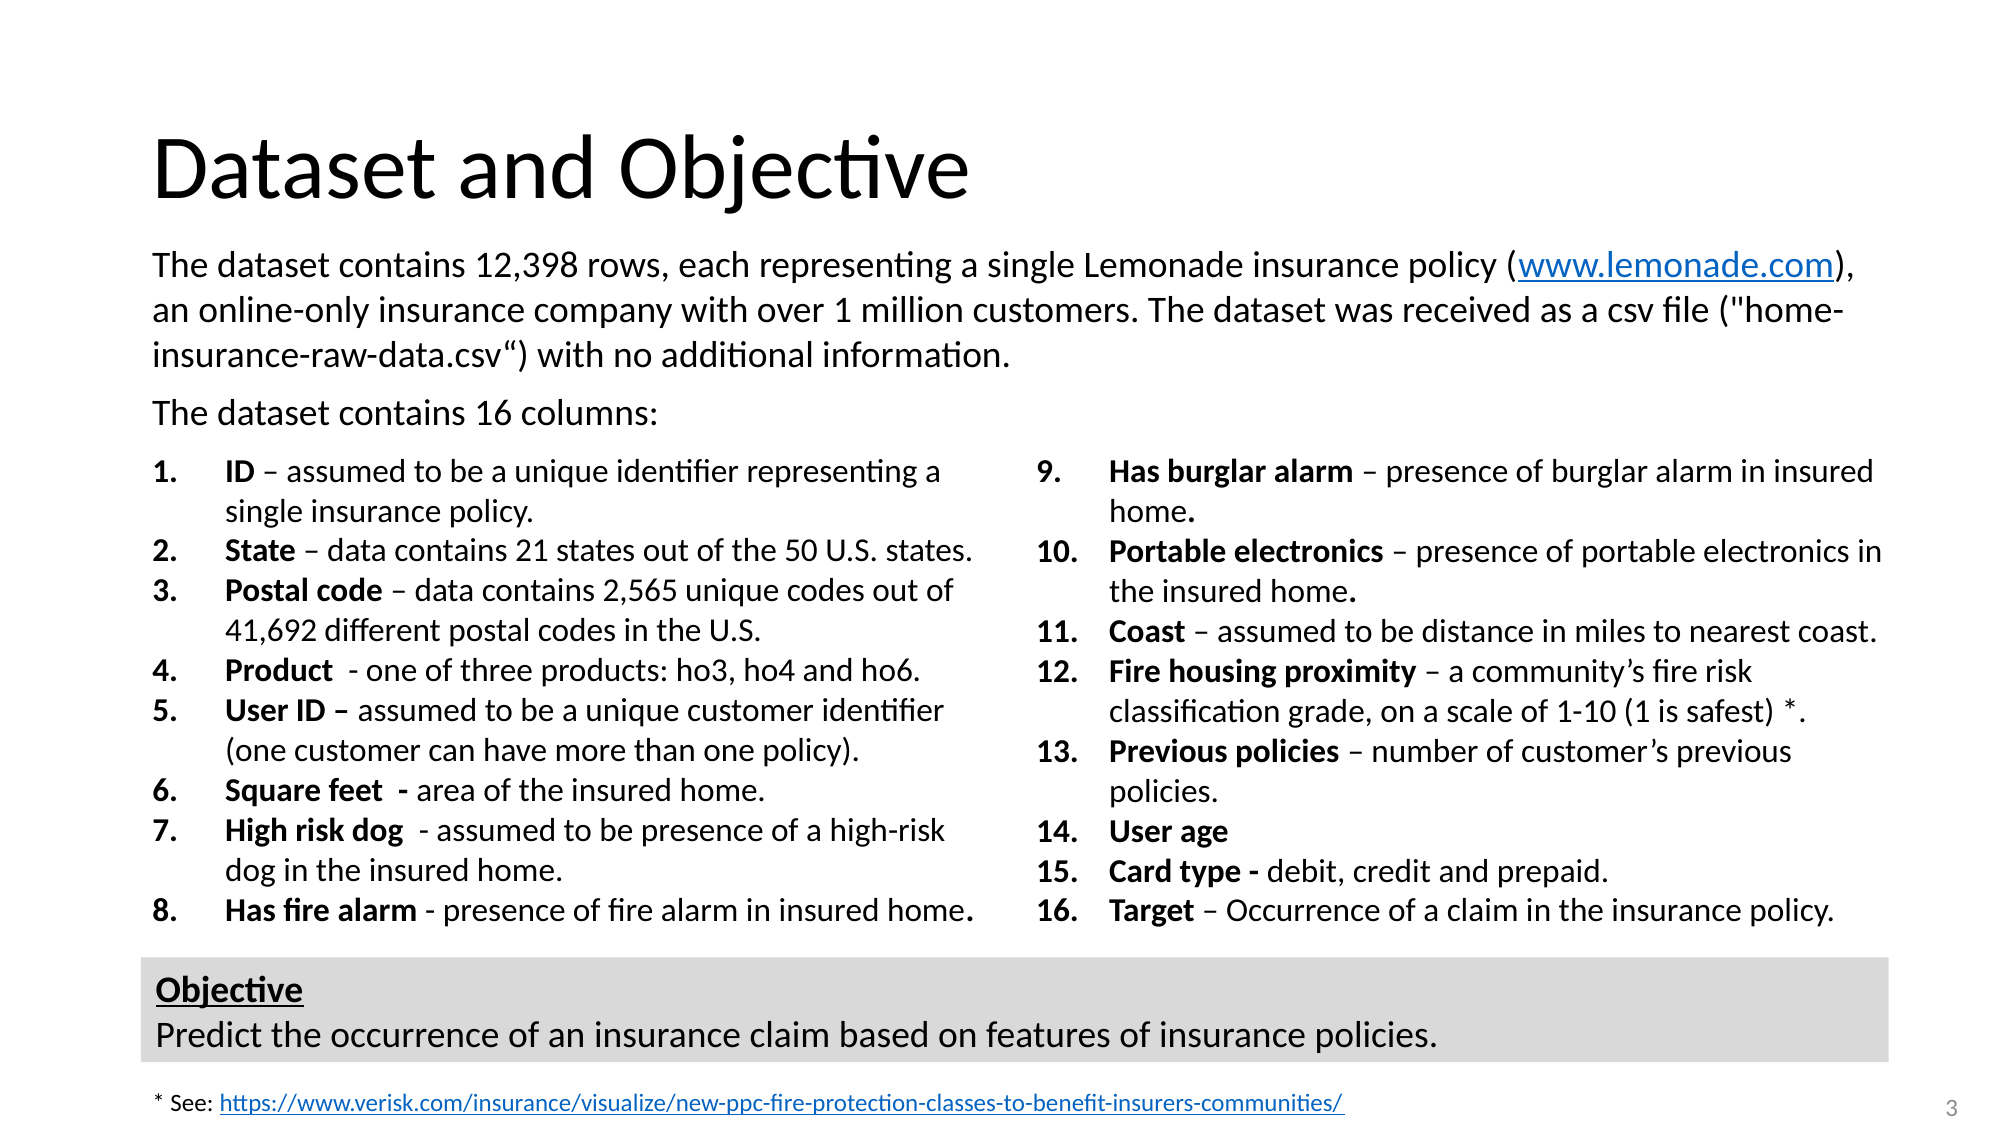

# Dataset and Objective
The dataset contains 12,398 rows, each representing a single Lemonade insurance policy (www.lemonade.com), an online-only insurance company with over 1 million customers. The dataset was received as a csv file ("home-insurance-raw-data.csv“) with no additional information.

The dataset contains 16 columns:
ID – assumed to be a unique identifier representing a single insurance policy.
State – data contains 21 states out of the 50 U.S. states.
Postal code – data contains 2,565 unique codes out of 41,692 different postal codes in the U.S.
Product  - one of three products: ho3, ho4 and ho6.
User ID – assumed to be a unique customer identifier (one customer can have more than one policy).
Square feet  - area of the insured home.
High risk dog  - assumed to be presence of a high-risk dog in the insured home.
Has fire alarm - presence of fire alarm in insured home.
Has burglar alarm – presence of burglar alarm in insured home.
Portable electronics – presence of portable electronics in the insured home.
Coast – assumed to be distance in miles to nearest coast.
Fire housing proximity – a community’s fire risk classification grade, on a scale of 1-10 (1 is safest) *.
Previous policies – number of customer’s previous policies.
User age
Card type - debit, credit and prepaid.
Target – Occurrence of a claim in the insurance policy.

Objective
Predict the occurrence of an insurance claim based on features of insurance policies.
3
* See: https://www.verisk.com/insurance/visualize/new-ppc-fire-protection-classes-to-benefit-insurers-communities/